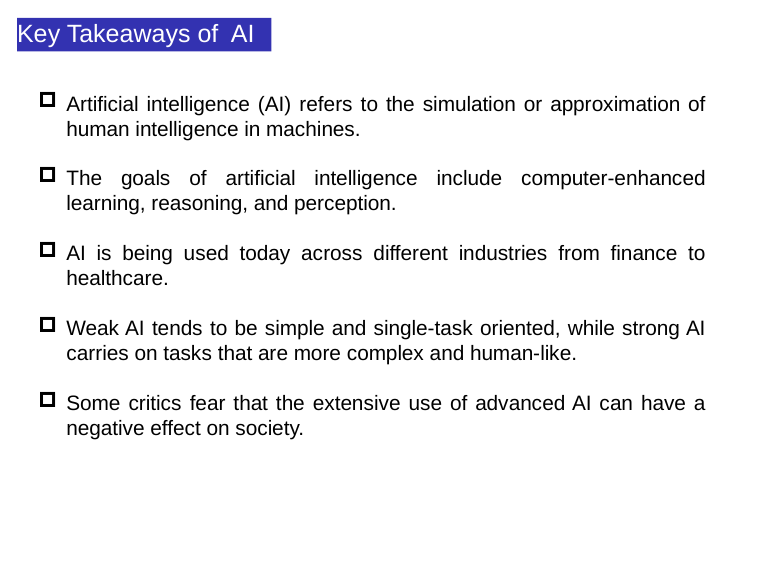

Key Takeaways of  AI
Artificial intelligence (AI) refers to the simulation or approximation of human intelligence in machines.

The goals of artificial intelligence include computer-enhanced learning, reasoning, and perception.

AI is being used today across different industries from finance to healthcare.

Weak AI tends to be simple and single-task oriented, while strong AI carries on tasks that are more complex and human-like.

Some critics fear that the extensive use of advanced AI can have a negative effect on society.